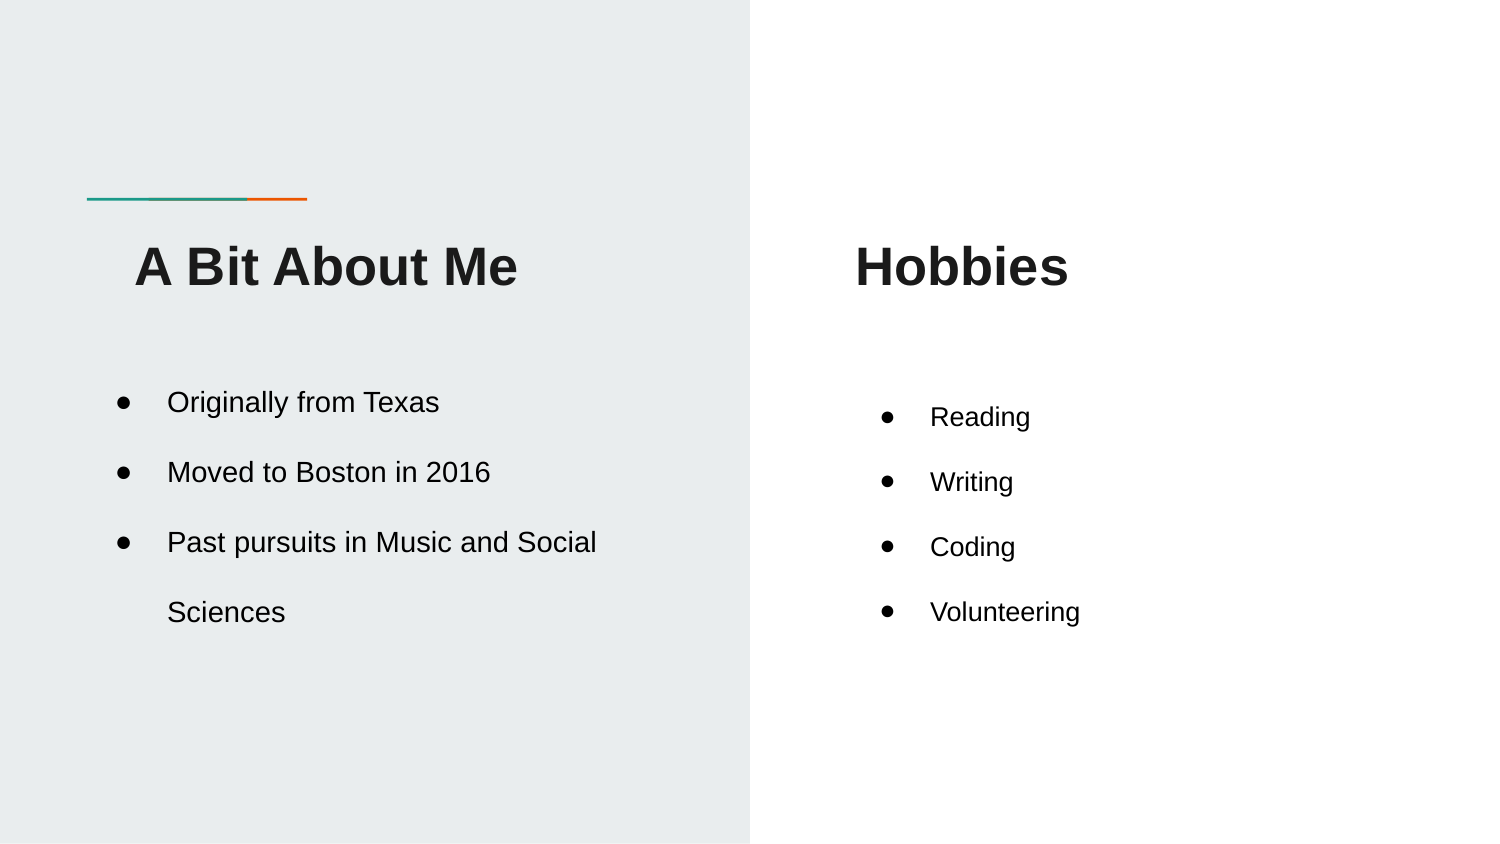

# A Bit About Me
Hobbies

Reading
Writing
Coding
Volunteering
Originally from Texas
Moved to Boston in 2016
Past pursuits in Music and Social Sciences